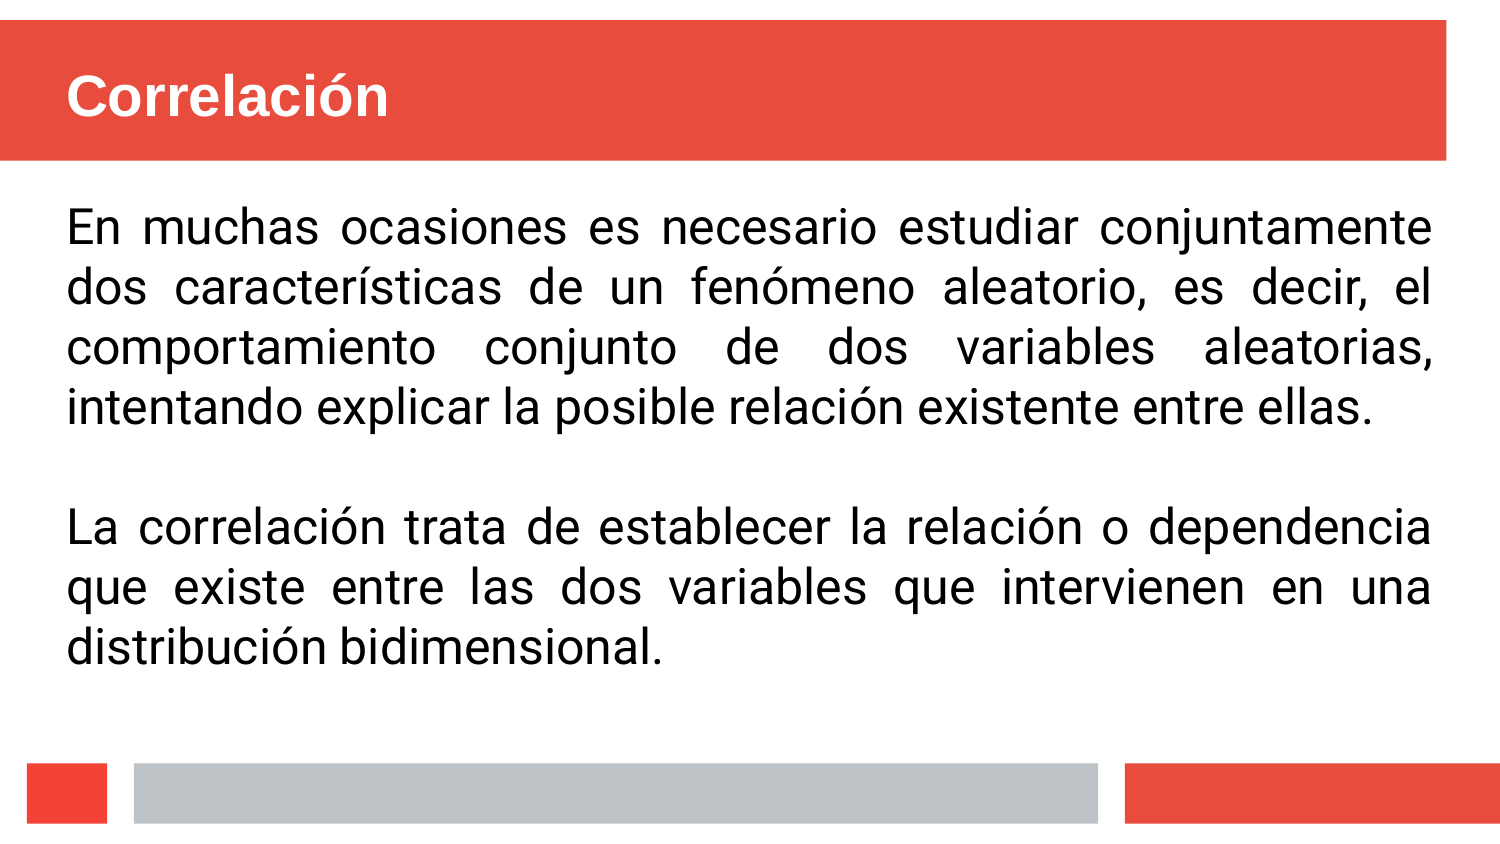

# Correlación
En muchas ocasiones es necesario estudiar conjuntamente dos características de un fenómeno aleatorio, es decir, el comportamiento conjunto de dos variables aleatorias, intentando explicar la posible relación existente entre ellas.

La correlación trata de establecer la relación o dependencia que existe entre las dos variables que intervienen en una distribución bidimensional.